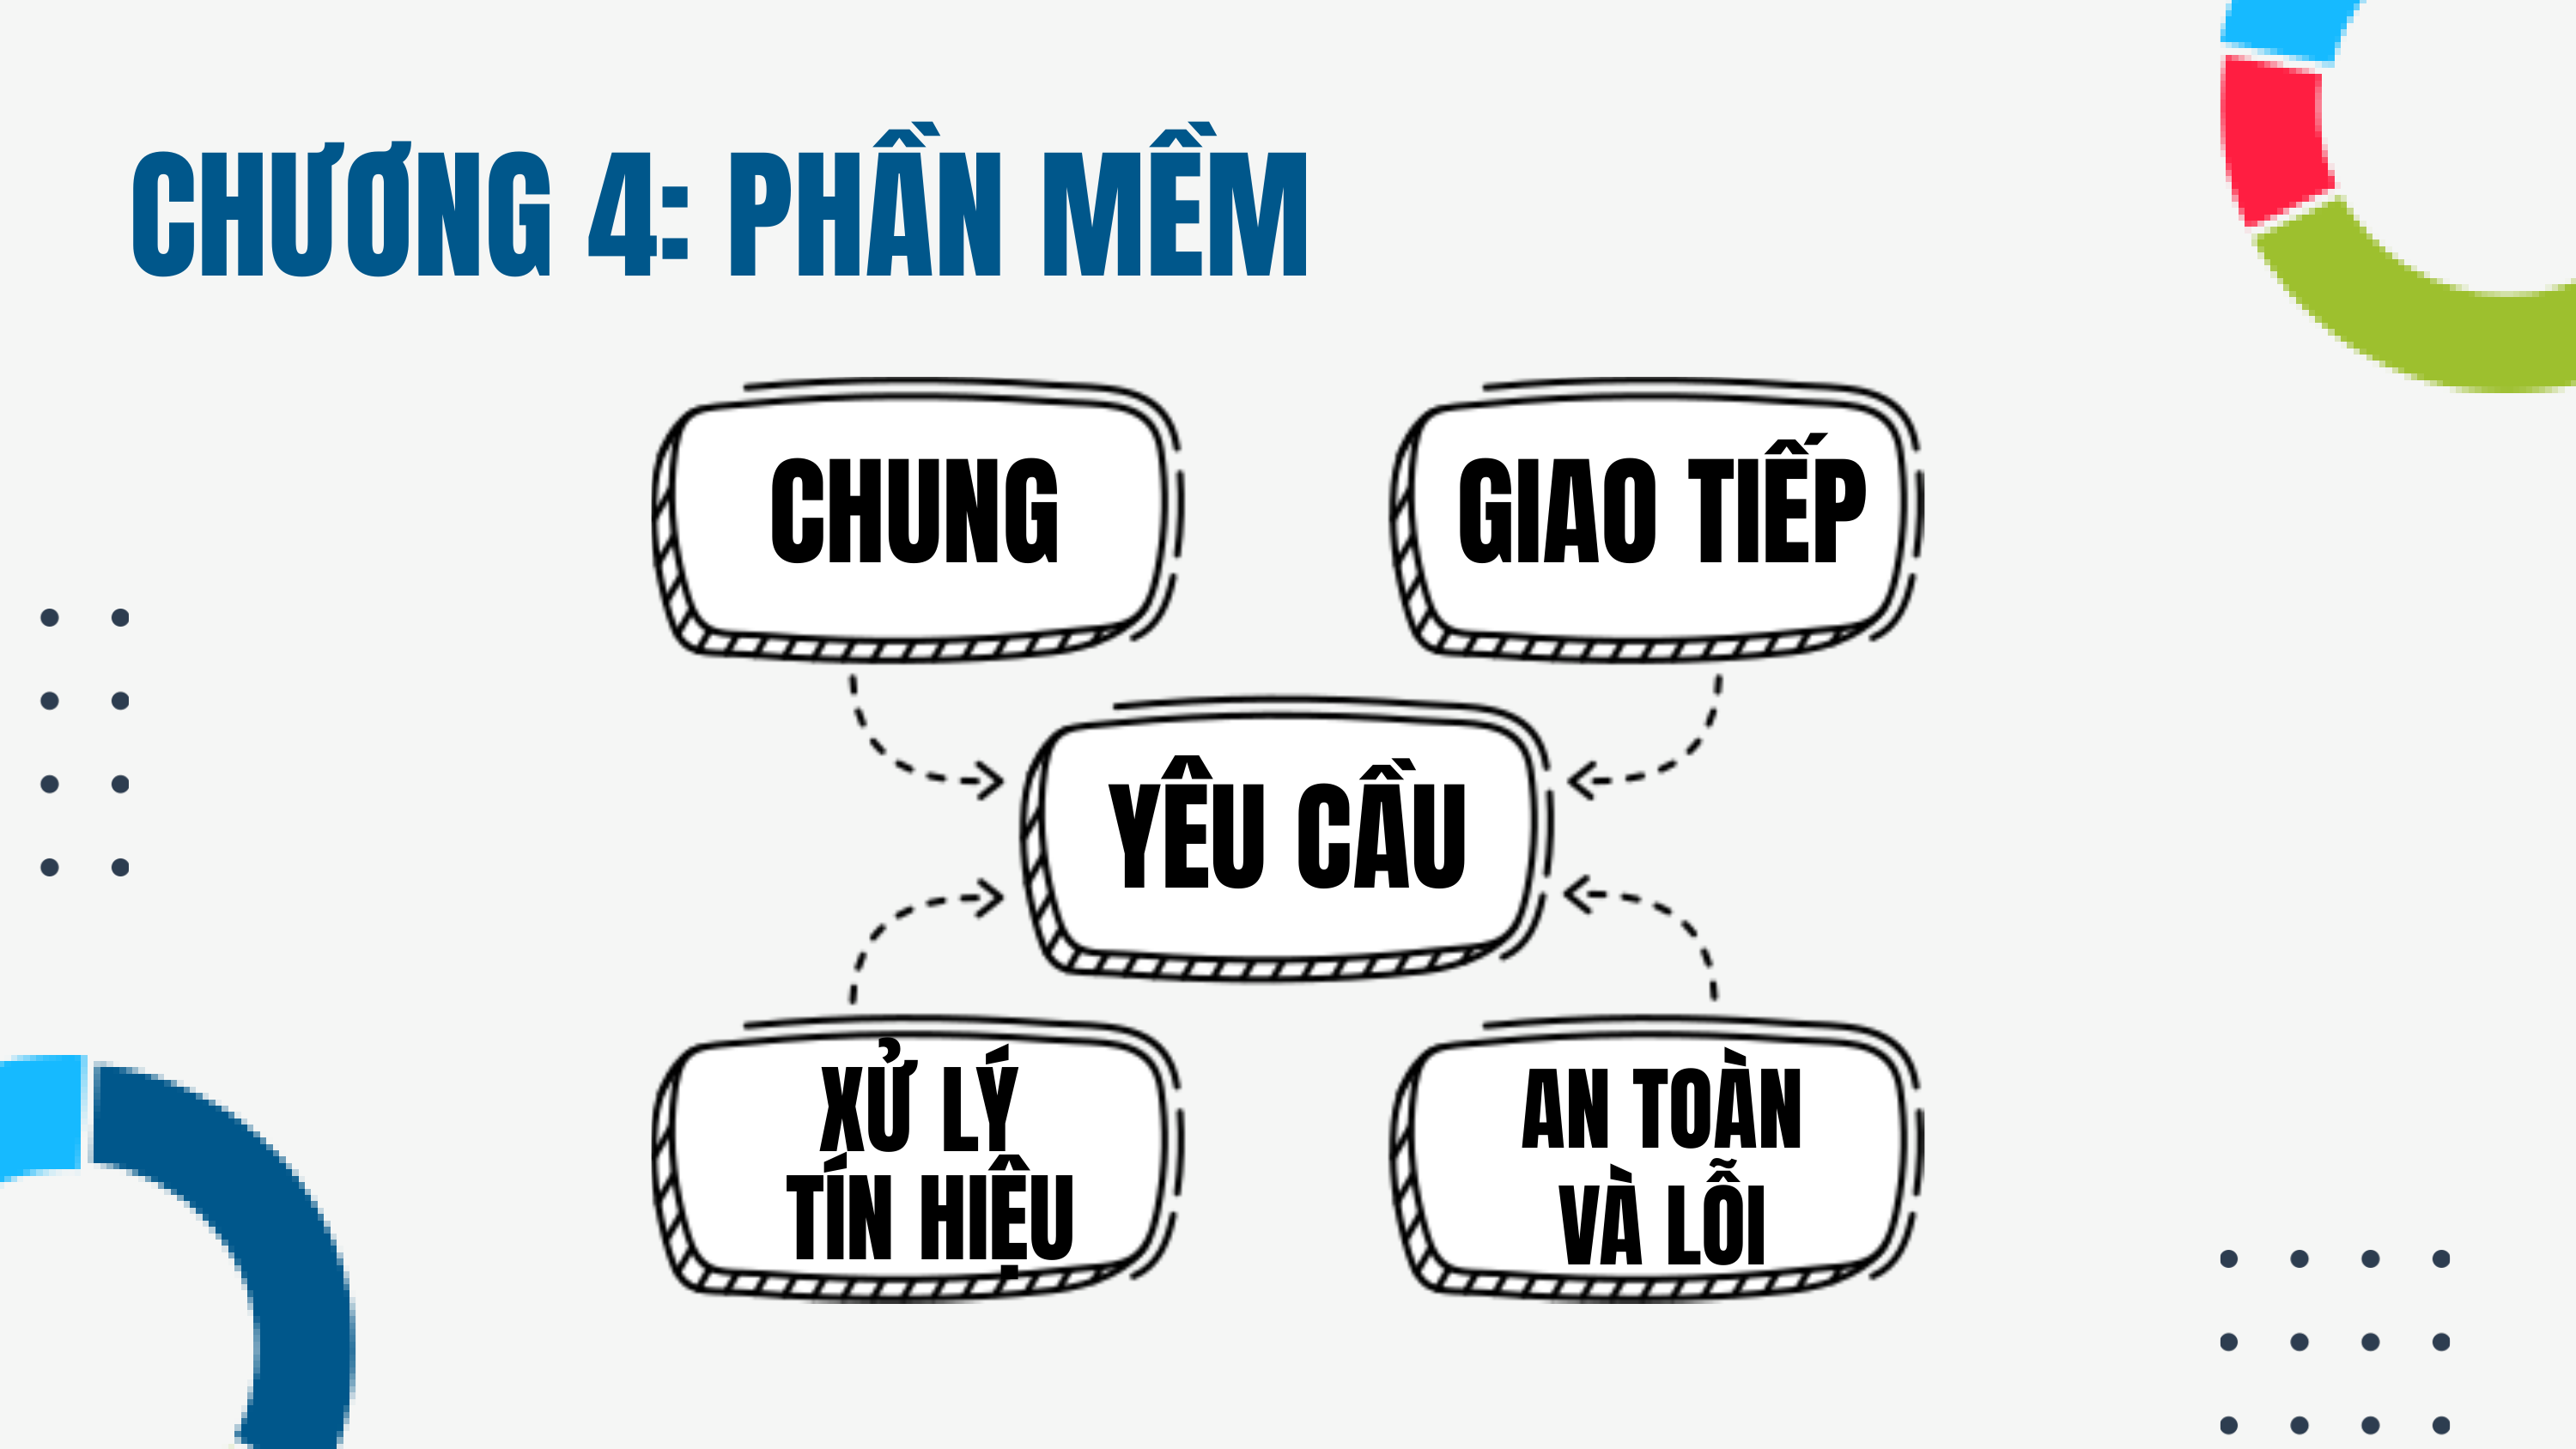

CHƯƠNG 4: PHẦN MỀM

CHUNG
GIAO TIẾP

YÊU CẦU
AN TOÀN
VÀ LỖI

XỬ LÝ
TÍN HIỆU